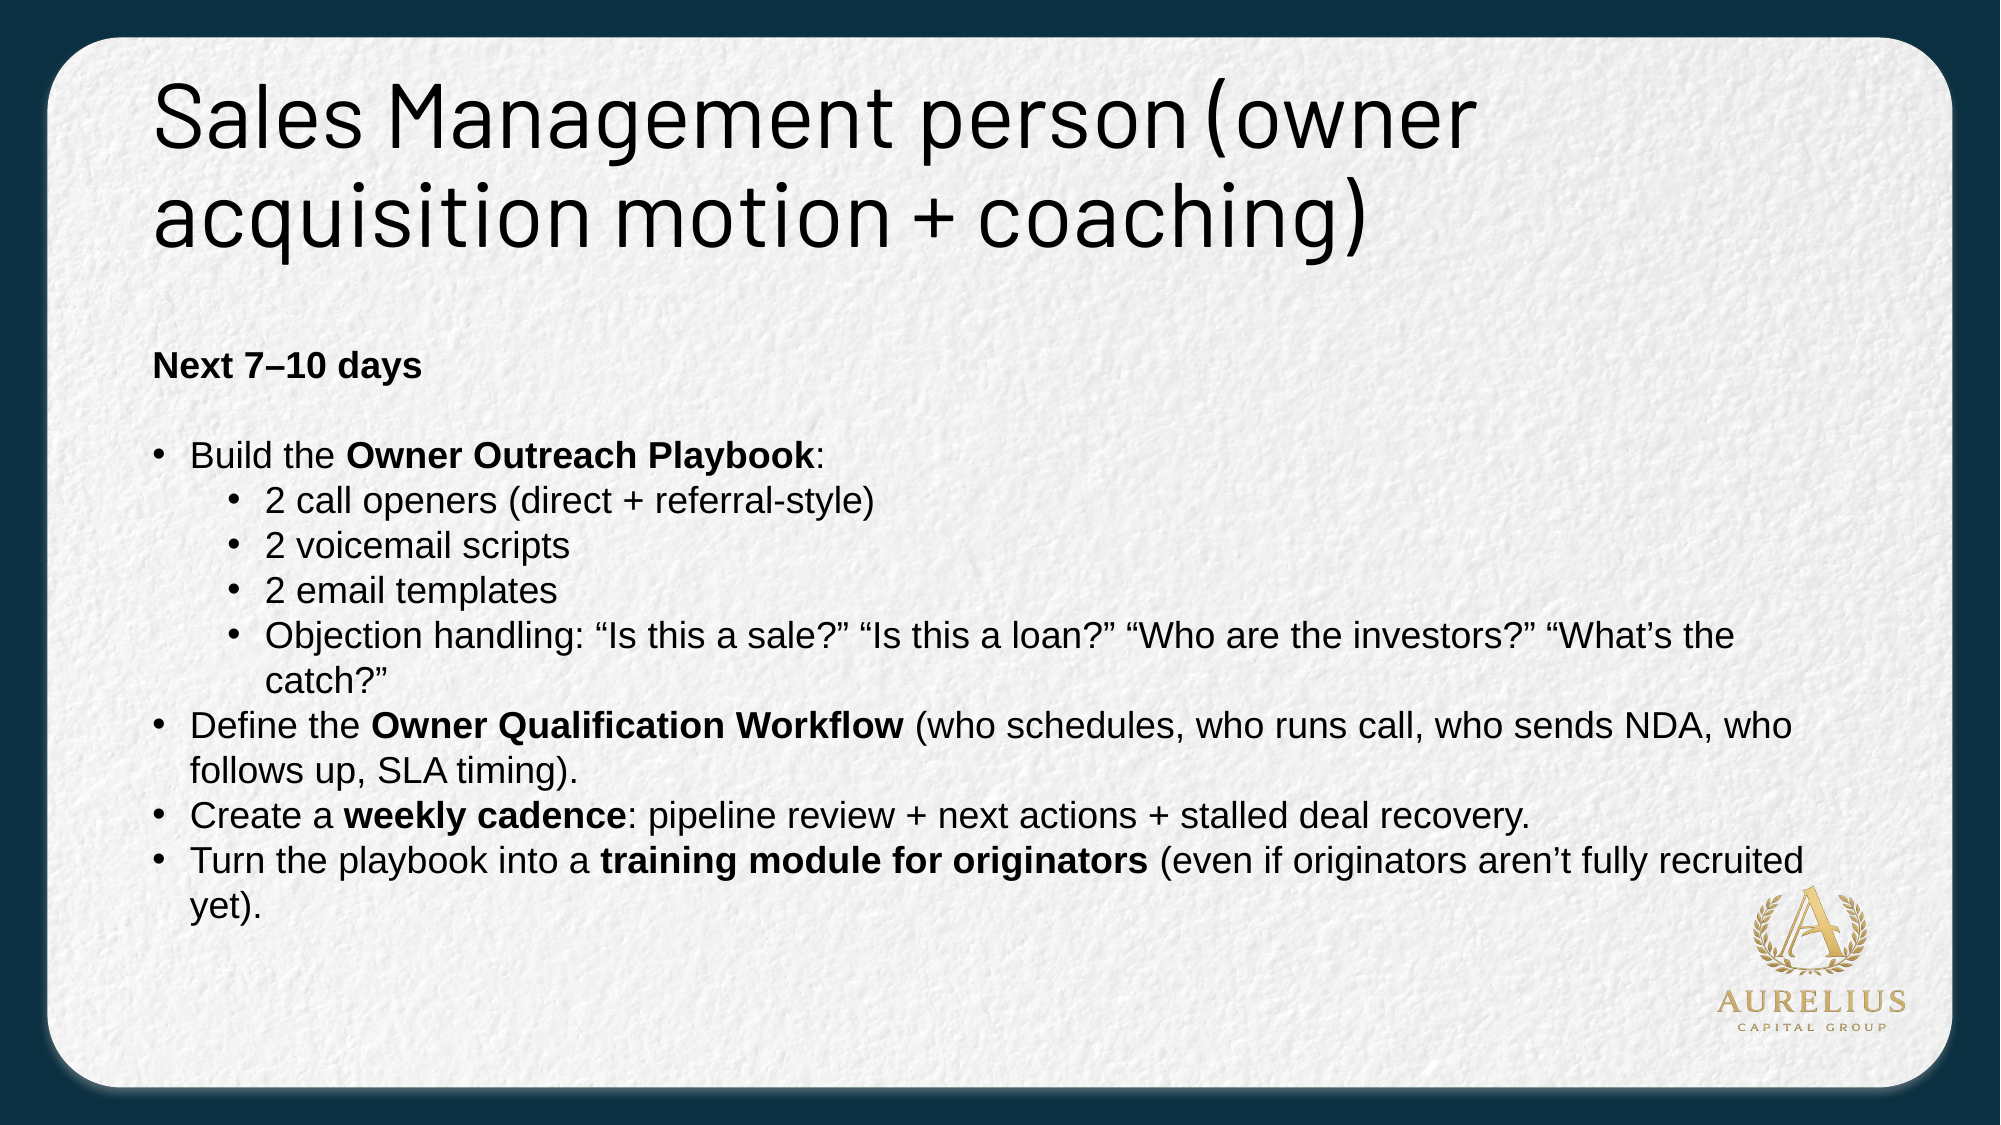

# Sales Management person (owner acquisition motion + coaching)
Next 7–10 days

Build the Owner Outreach Playbook:
2 call openers (direct + referral-style)
2 voicemail scripts
2 email templates
Objection handling: “Is this a sale?” “Is this a loan?” “Who are the investors?” “What’s the catch?”
Define the Owner Qualification Workflow (who schedules, who runs call, who sends NDA, who follows up, SLA timing).
Create a weekly cadence: pipeline review + next actions + stalled deal recovery.
Turn the playbook into a training module for originators (even if originators aren’t fully recruited yet).